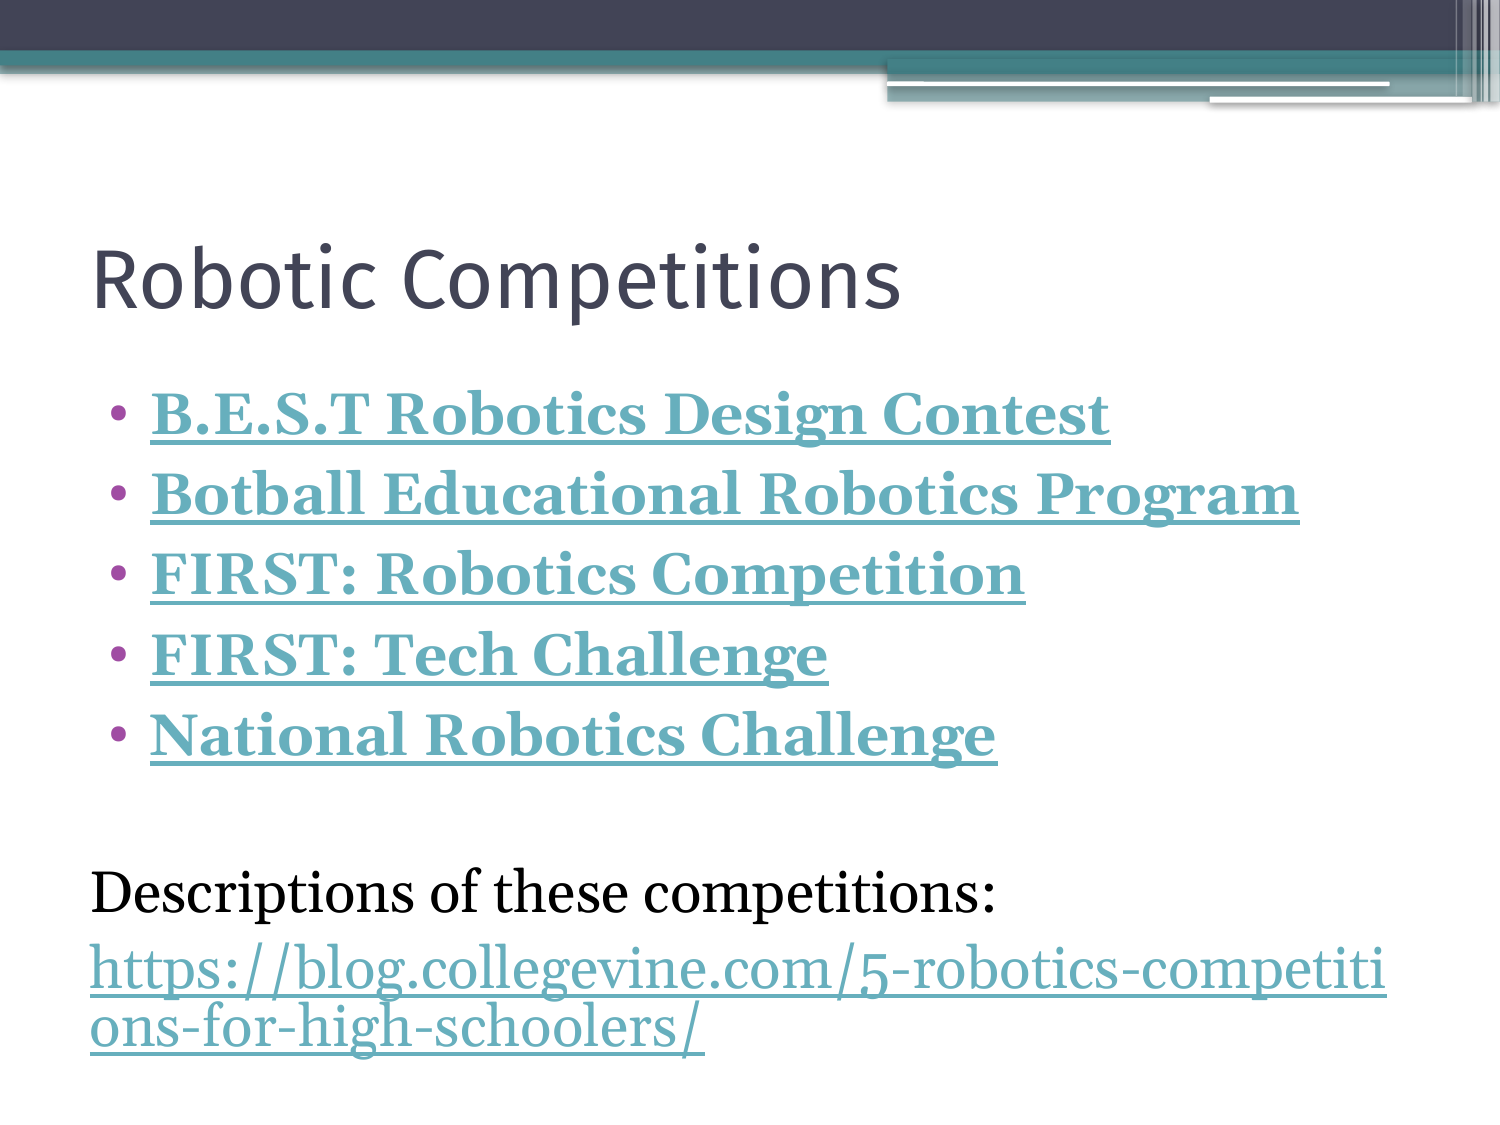

# Robotic Competitions
B.E.S.T Robotics Design Contest
Botball Educational Robotics Program
FIRST: Robotics Competition
FIRST: Tech Challenge
National Robotics Challenge

Descriptions of these competitions:
https://blog.collegevine.com/5-robotics-competitions-for-high-schoolers/